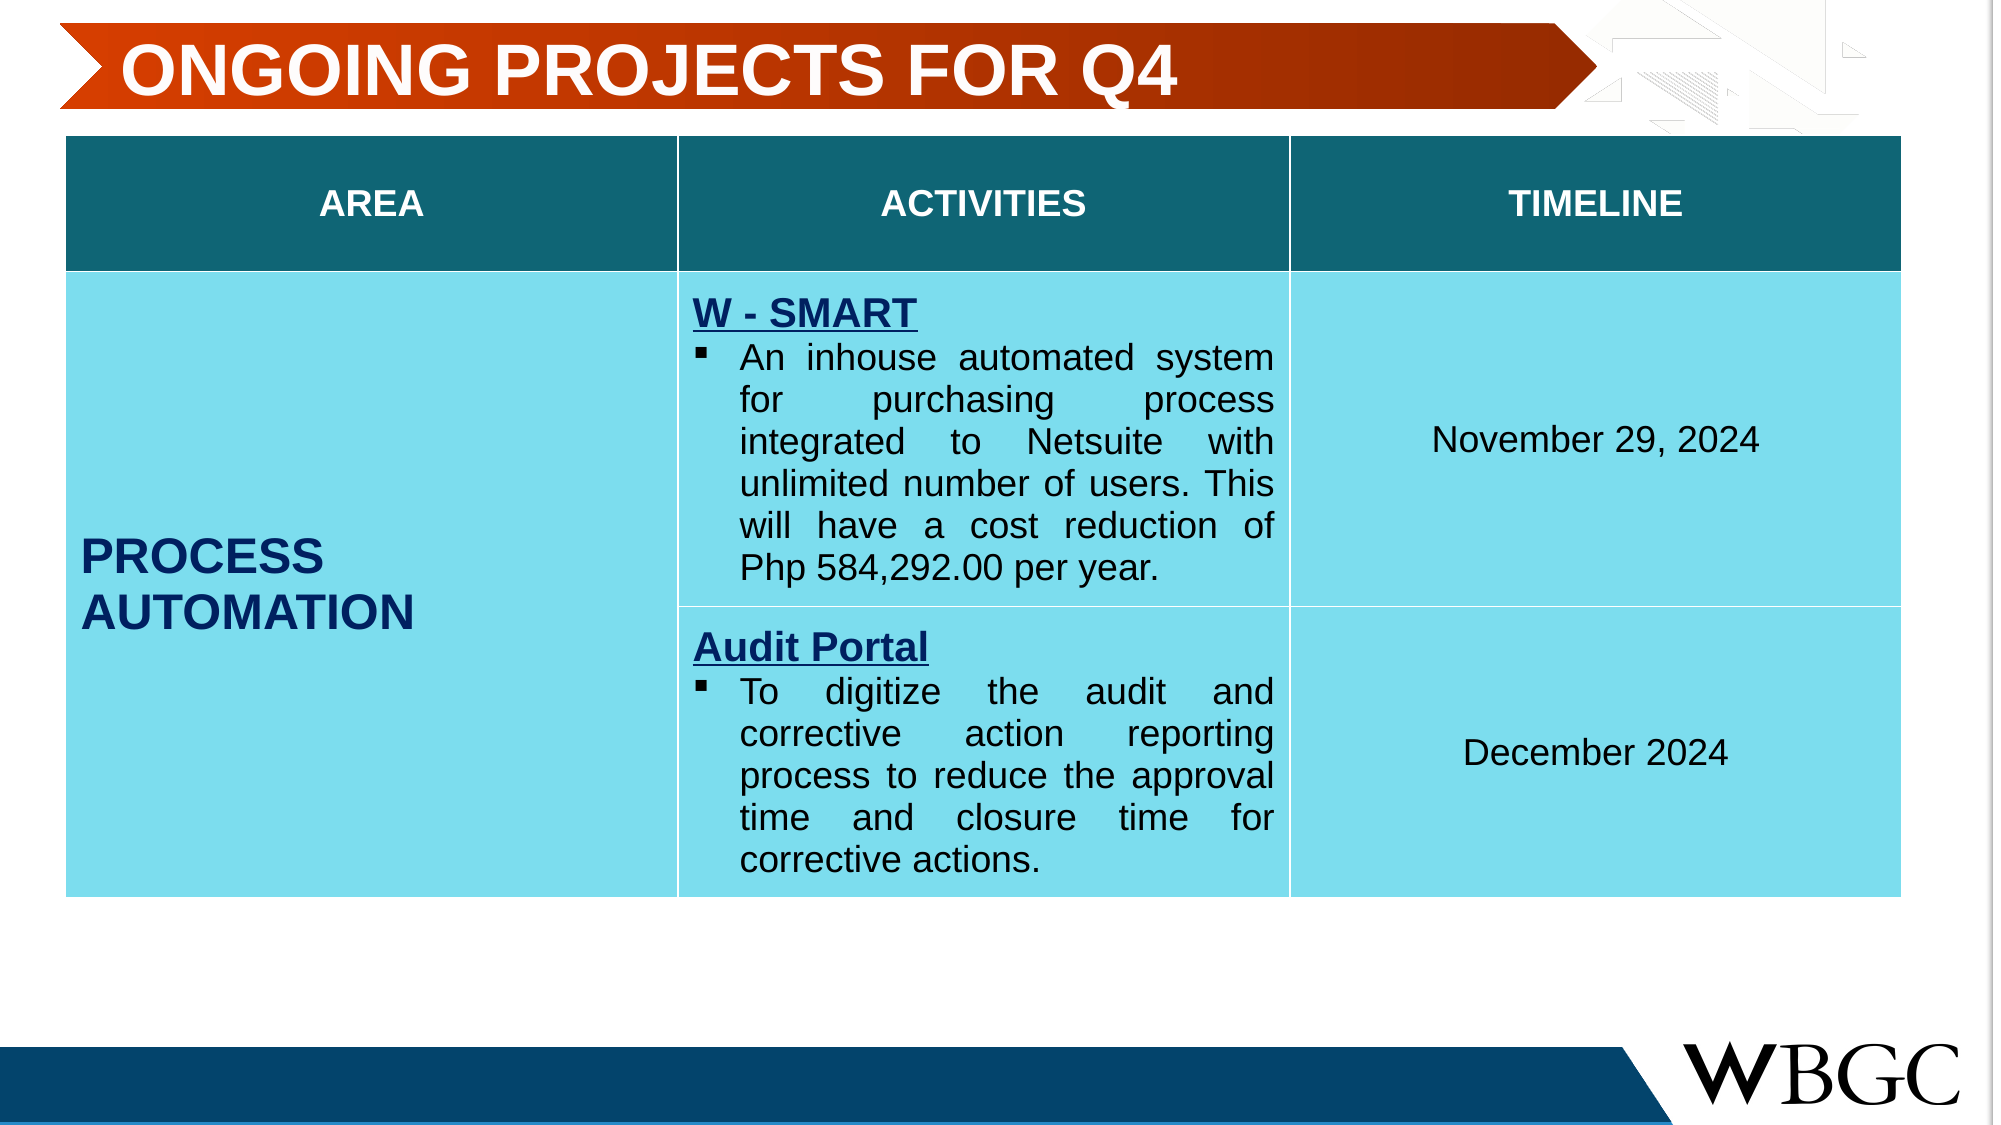

ONGOING PROJECTS FOR Q4

| AREA | ACTIVITIES | TIMELINE |
| --- | --- | --- |
| PROCESS AUTOMATION | W - SMART An inhouse automated system for purchasing process integrated to Netsuite with unlimited number of users. This will have a cost reduction of Php 584,292.00 per year. | November 29, 2024 |
|  | Audit Portal To digitize the audit and corrective action reporting process to reduce the approval time and closure time for corrective actions. | December 2024 |